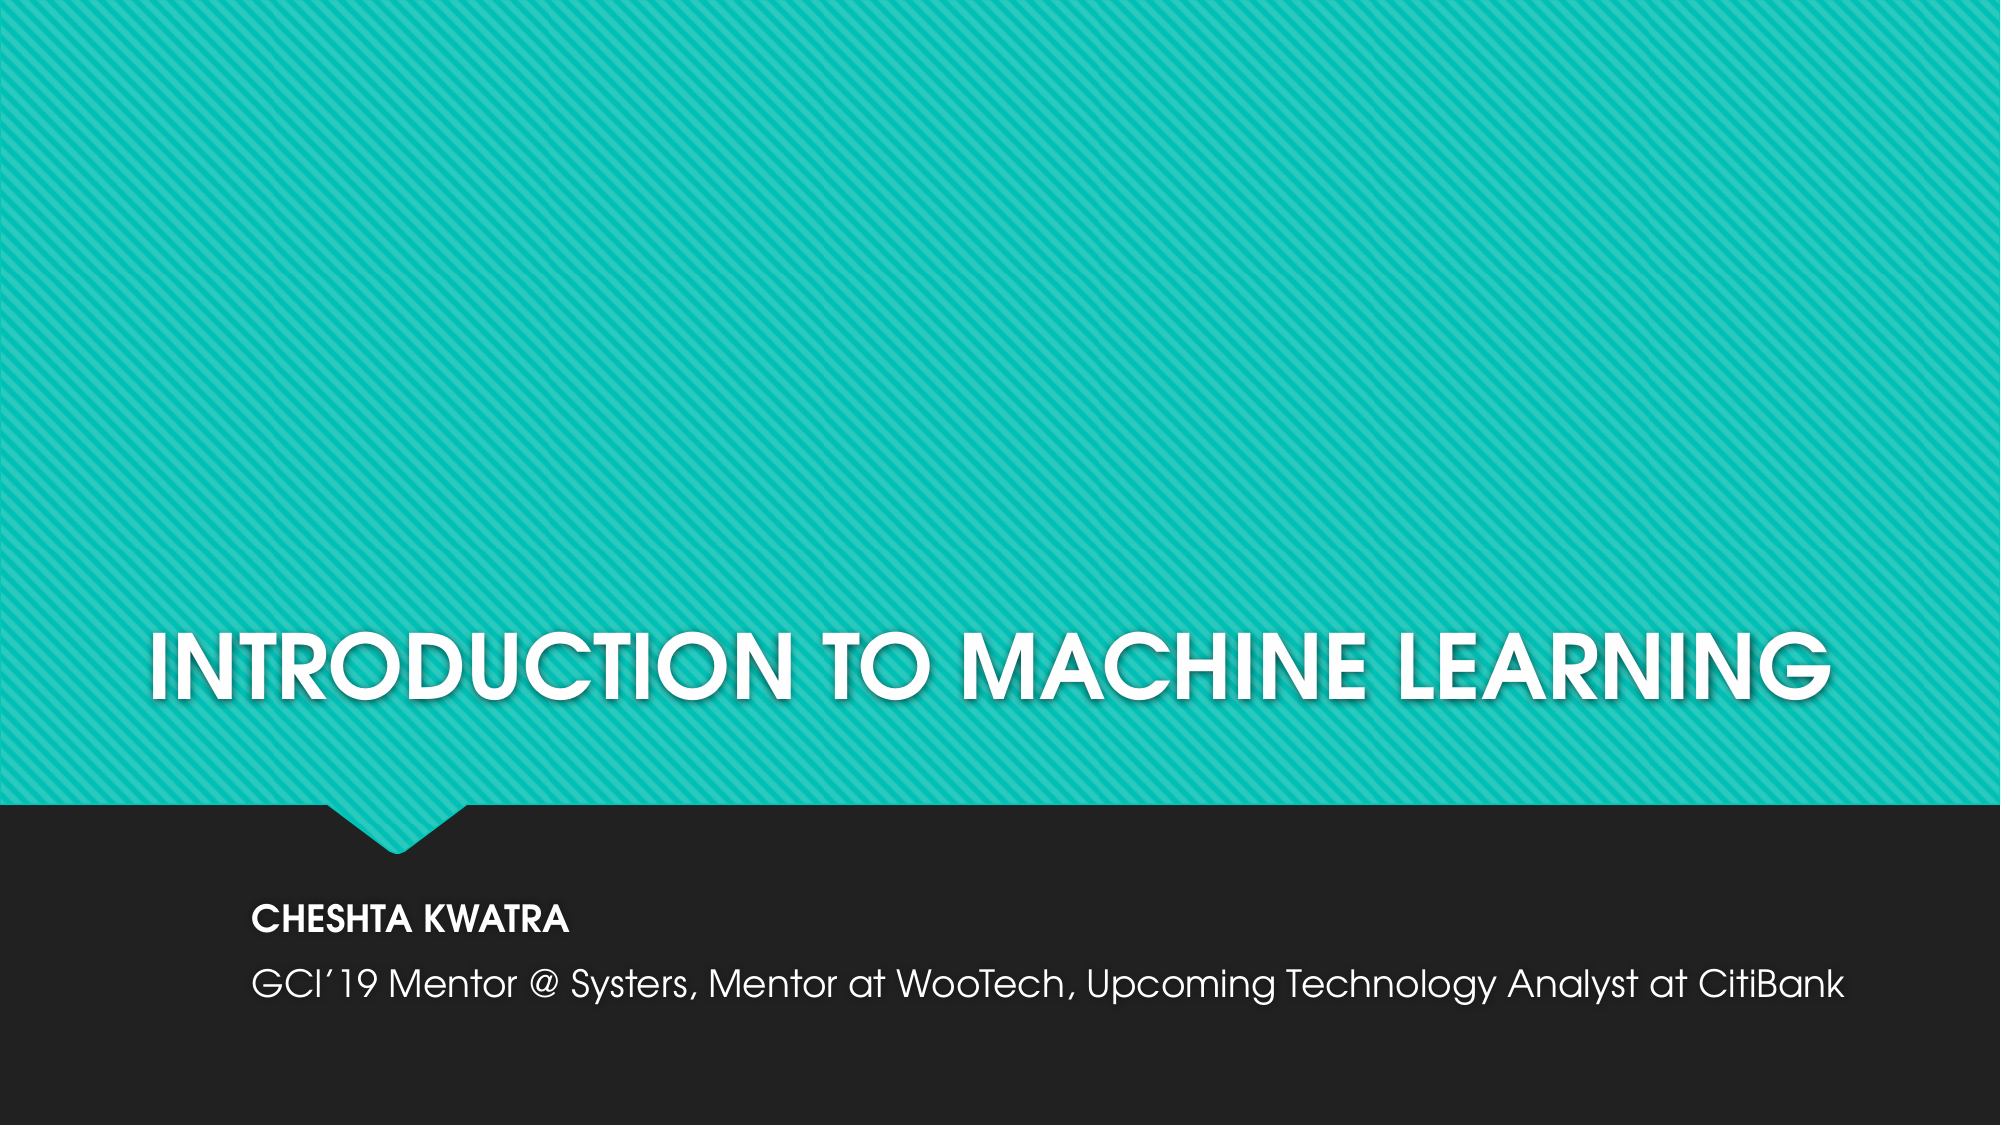

# INTRODUCTION TO MACHINE LEARNING
CHESHTA KWATRA
GCI’19 Mentor @ Systers, Mentor at WooTech, Upcoming Technology Analyst at CitiBank